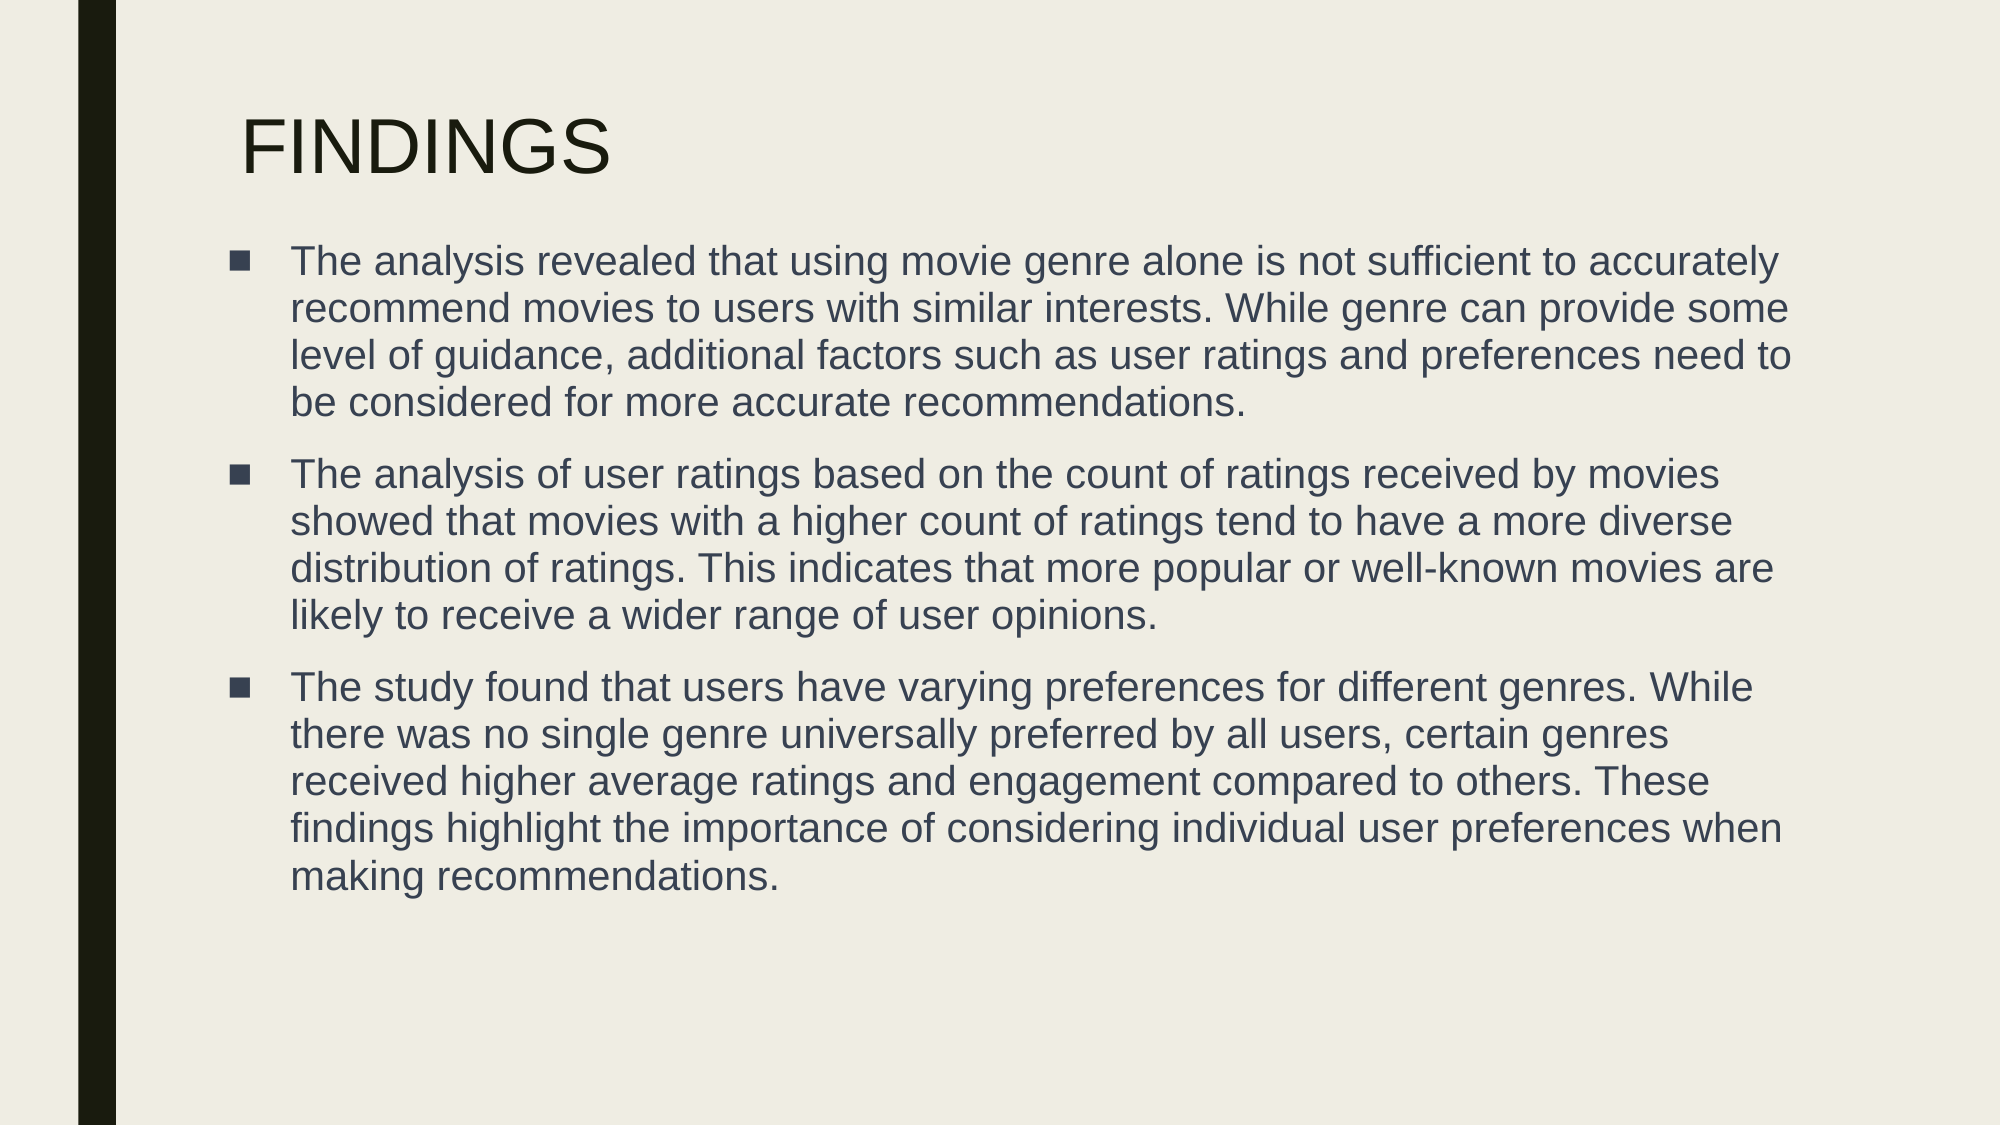

# FINDINGS
The analysis revealed that using movie genre alone is not sufficient to accurately recommend movies to users with similar interests. While genre can provide some level of guidance, additional factors such as user ratings and preferences need to be considered for more accurate recommendations.
The analysis of user ratings based on the count of ratings received by movies showed that movies with a higher count of ratings tend to have a more diverse distribution of ratings. This indicates that more popular or well-known movies are likely to receive a wider range of user opinions.
The study found that users have varying preferences for different genres. While there was no single genre universally preferred by all users, certain genres received higher average ratings and engagement compared to others. These findings highlight the importance of considering individual user preferences when making recommendations.